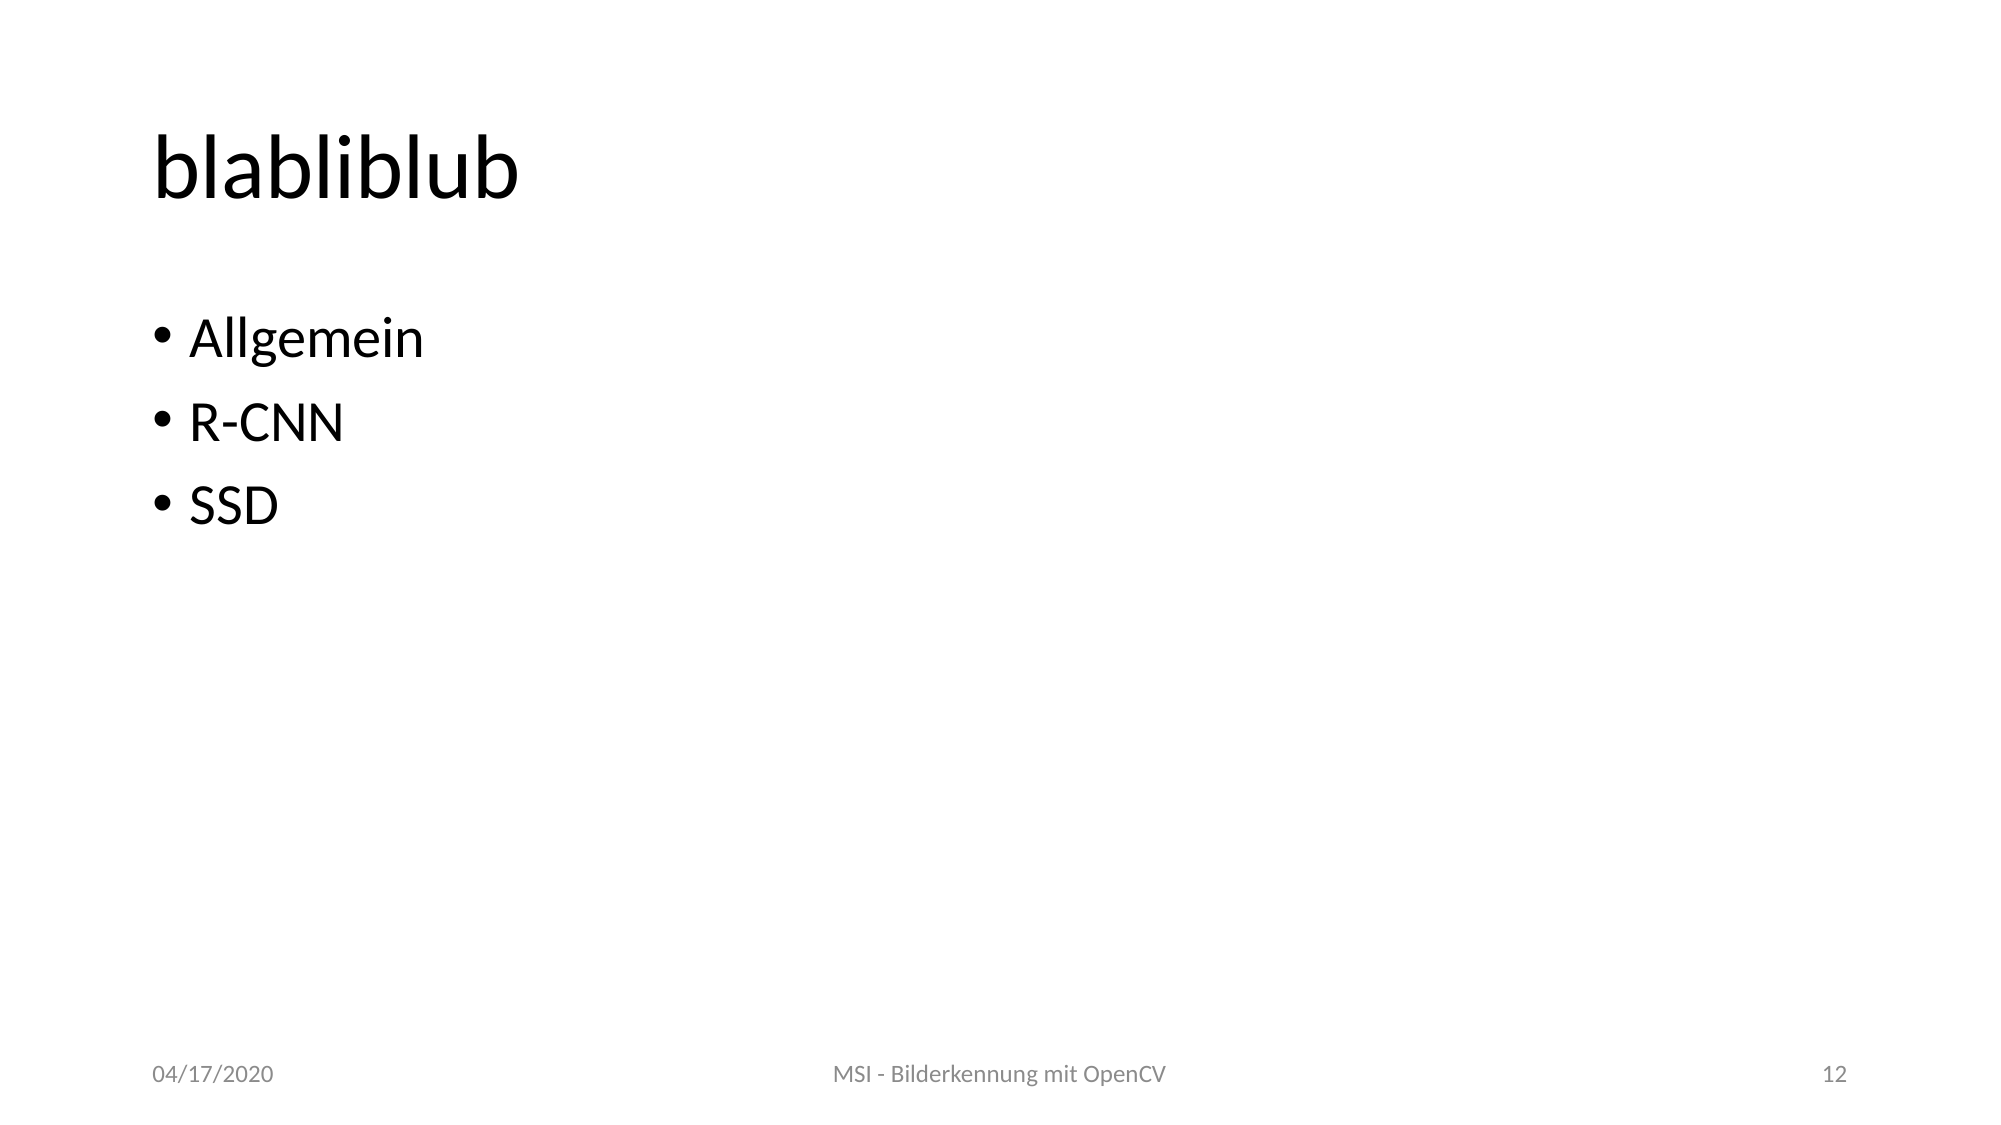

# blabliblub
Allgemein
R-CNN
SSD

04/17/2020
MSI - Bilderkennung mit OpenCV
12